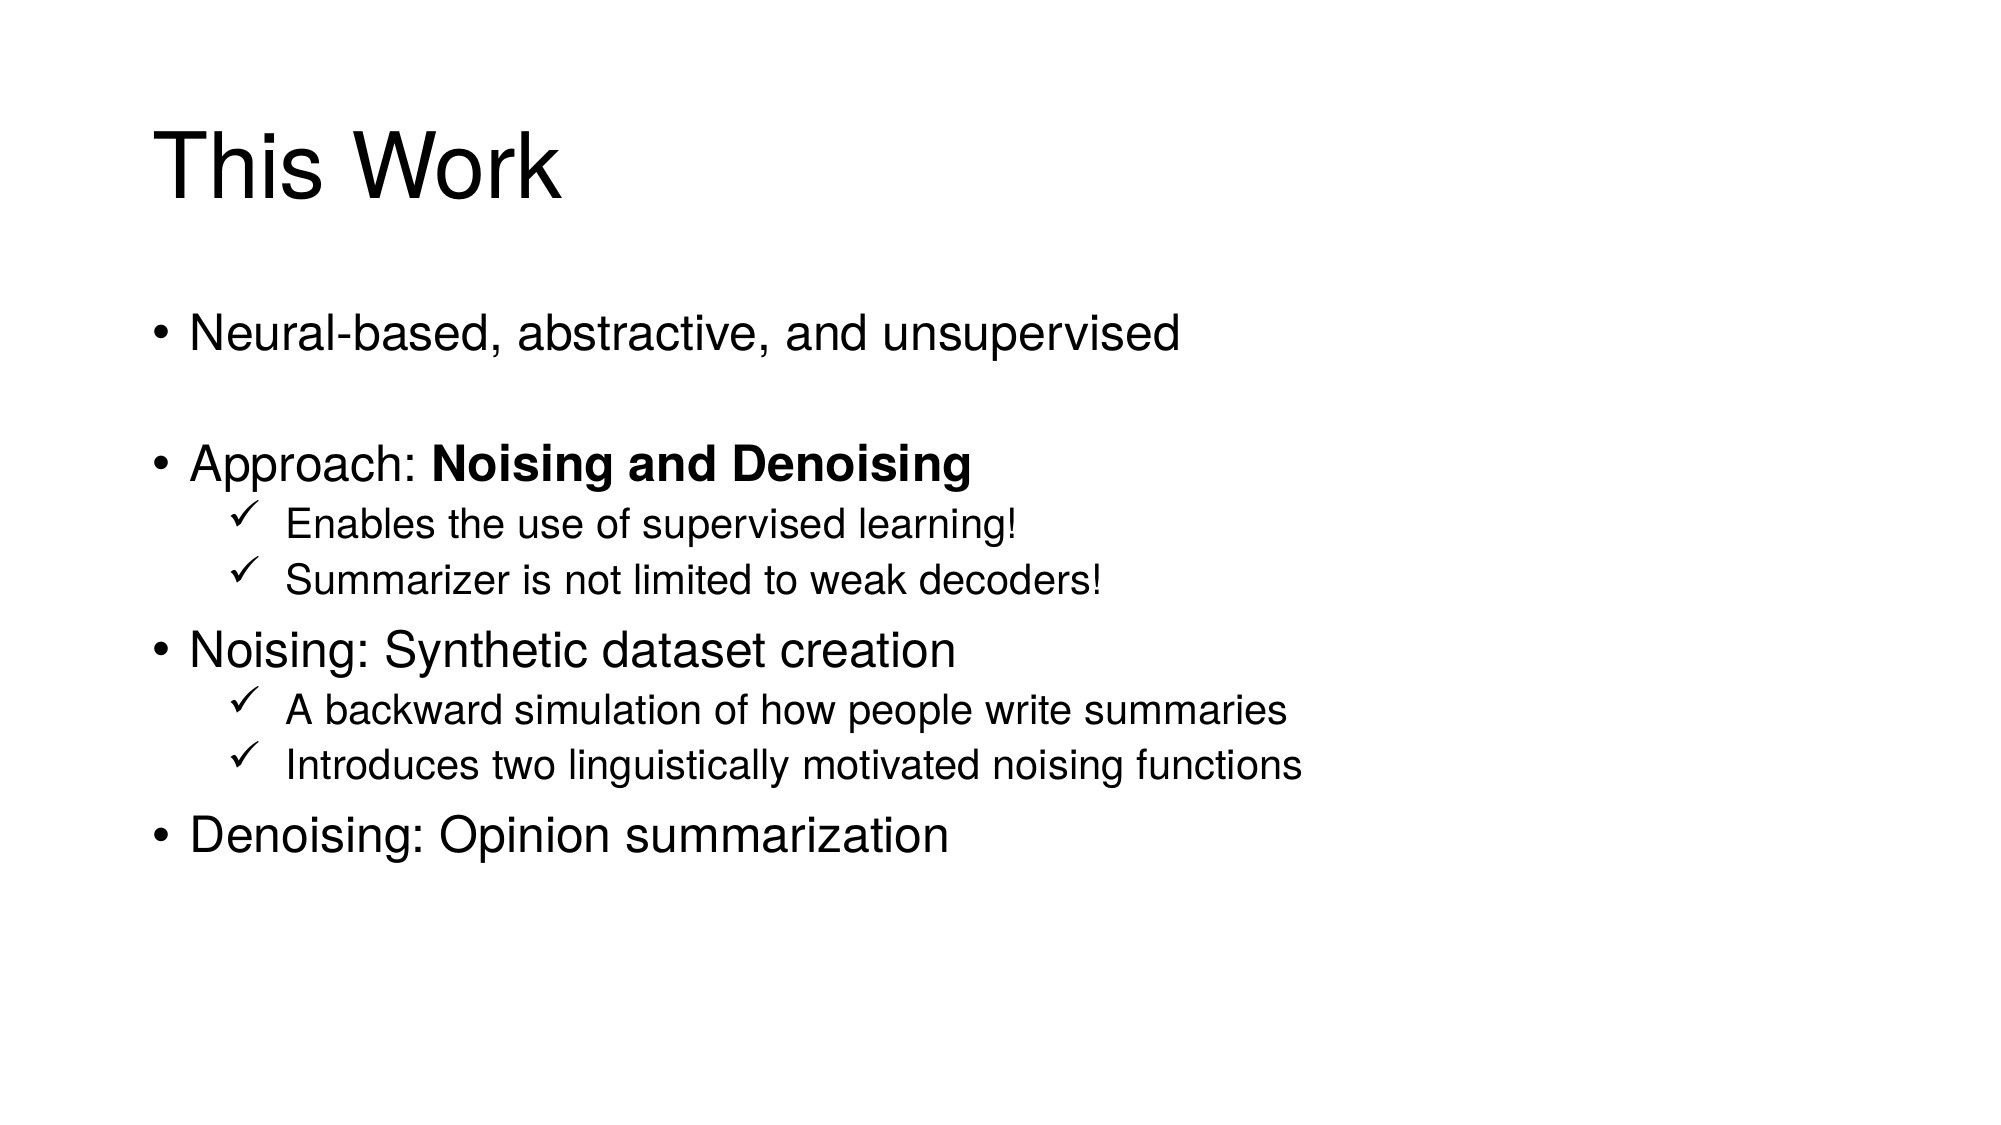

# This Work
Neural-based, abstractive, and unsupervised

Approach: Noising and Denoising
Enables the use of supervised learning!
Summarizer is not limited to weak decoders!
Noising: Synthetic dataset creation
A backward simulation of how people write summaries
Introduces two linguistically motivated noising functions
Denoising: Opinion summarization